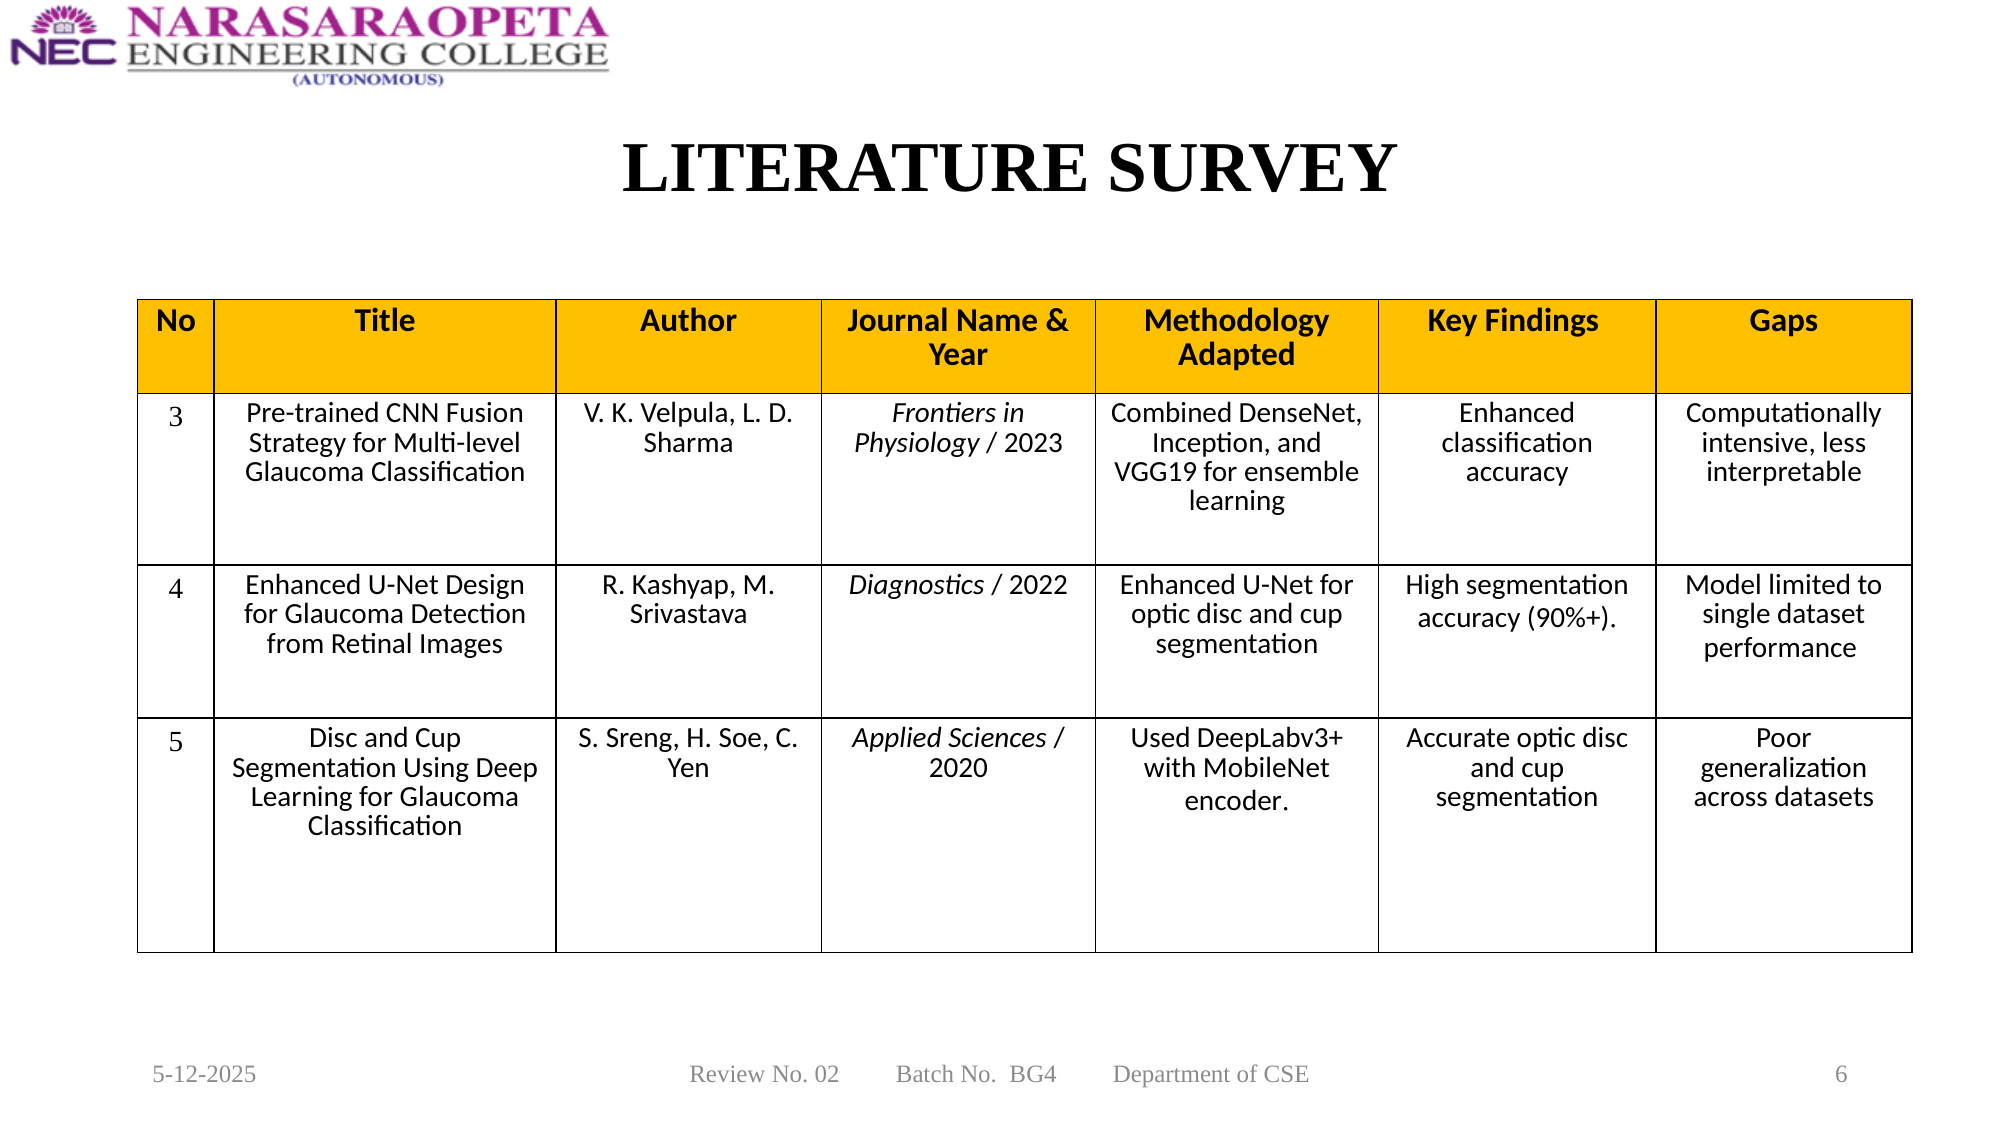

# LITERATURE SURVEY

| No | Title | Author | Journal Name & Year | Methodology Adapted | Key Findings | Gaps |
| --- | --- | --- | --- | --- | --- | --- |
| 3 | Pre-trained CNN Fusion Strategy for Multi-level Glaucoma Classification | V. K. Velpula, L. D. Sharma | Frontiers in Physiology / 2023 | Combined DenseNet, Inception, and VGG19 for ensemble learning | Enhanced classification accuracy | Computationally intensive, less interpretable |
| 4 | Enhanced U-Net Design for Glaucoma Detection from Retinal Images | R. Kashyap, M. Srivastava | Diagnostics / 2022 | Enhanced U-Net for optic disc and cup segmentation | High segmentation accuracy (90%+). | Model limited to single dataset performance |
| 5 | Disc and Cup Segmentation Using Deep Learning for Glaucoma Classification | S. Sreng, H. Soe, C. Yen | Applied Sciences / 2020 | Used DeepLabv3+ with MobileNet encoder. | Accurate optic disc and cup segmentation | Poor generalization across datasets |

5-12-2025
Review No. 02         Batch No.  BG4         Department of CSE
6